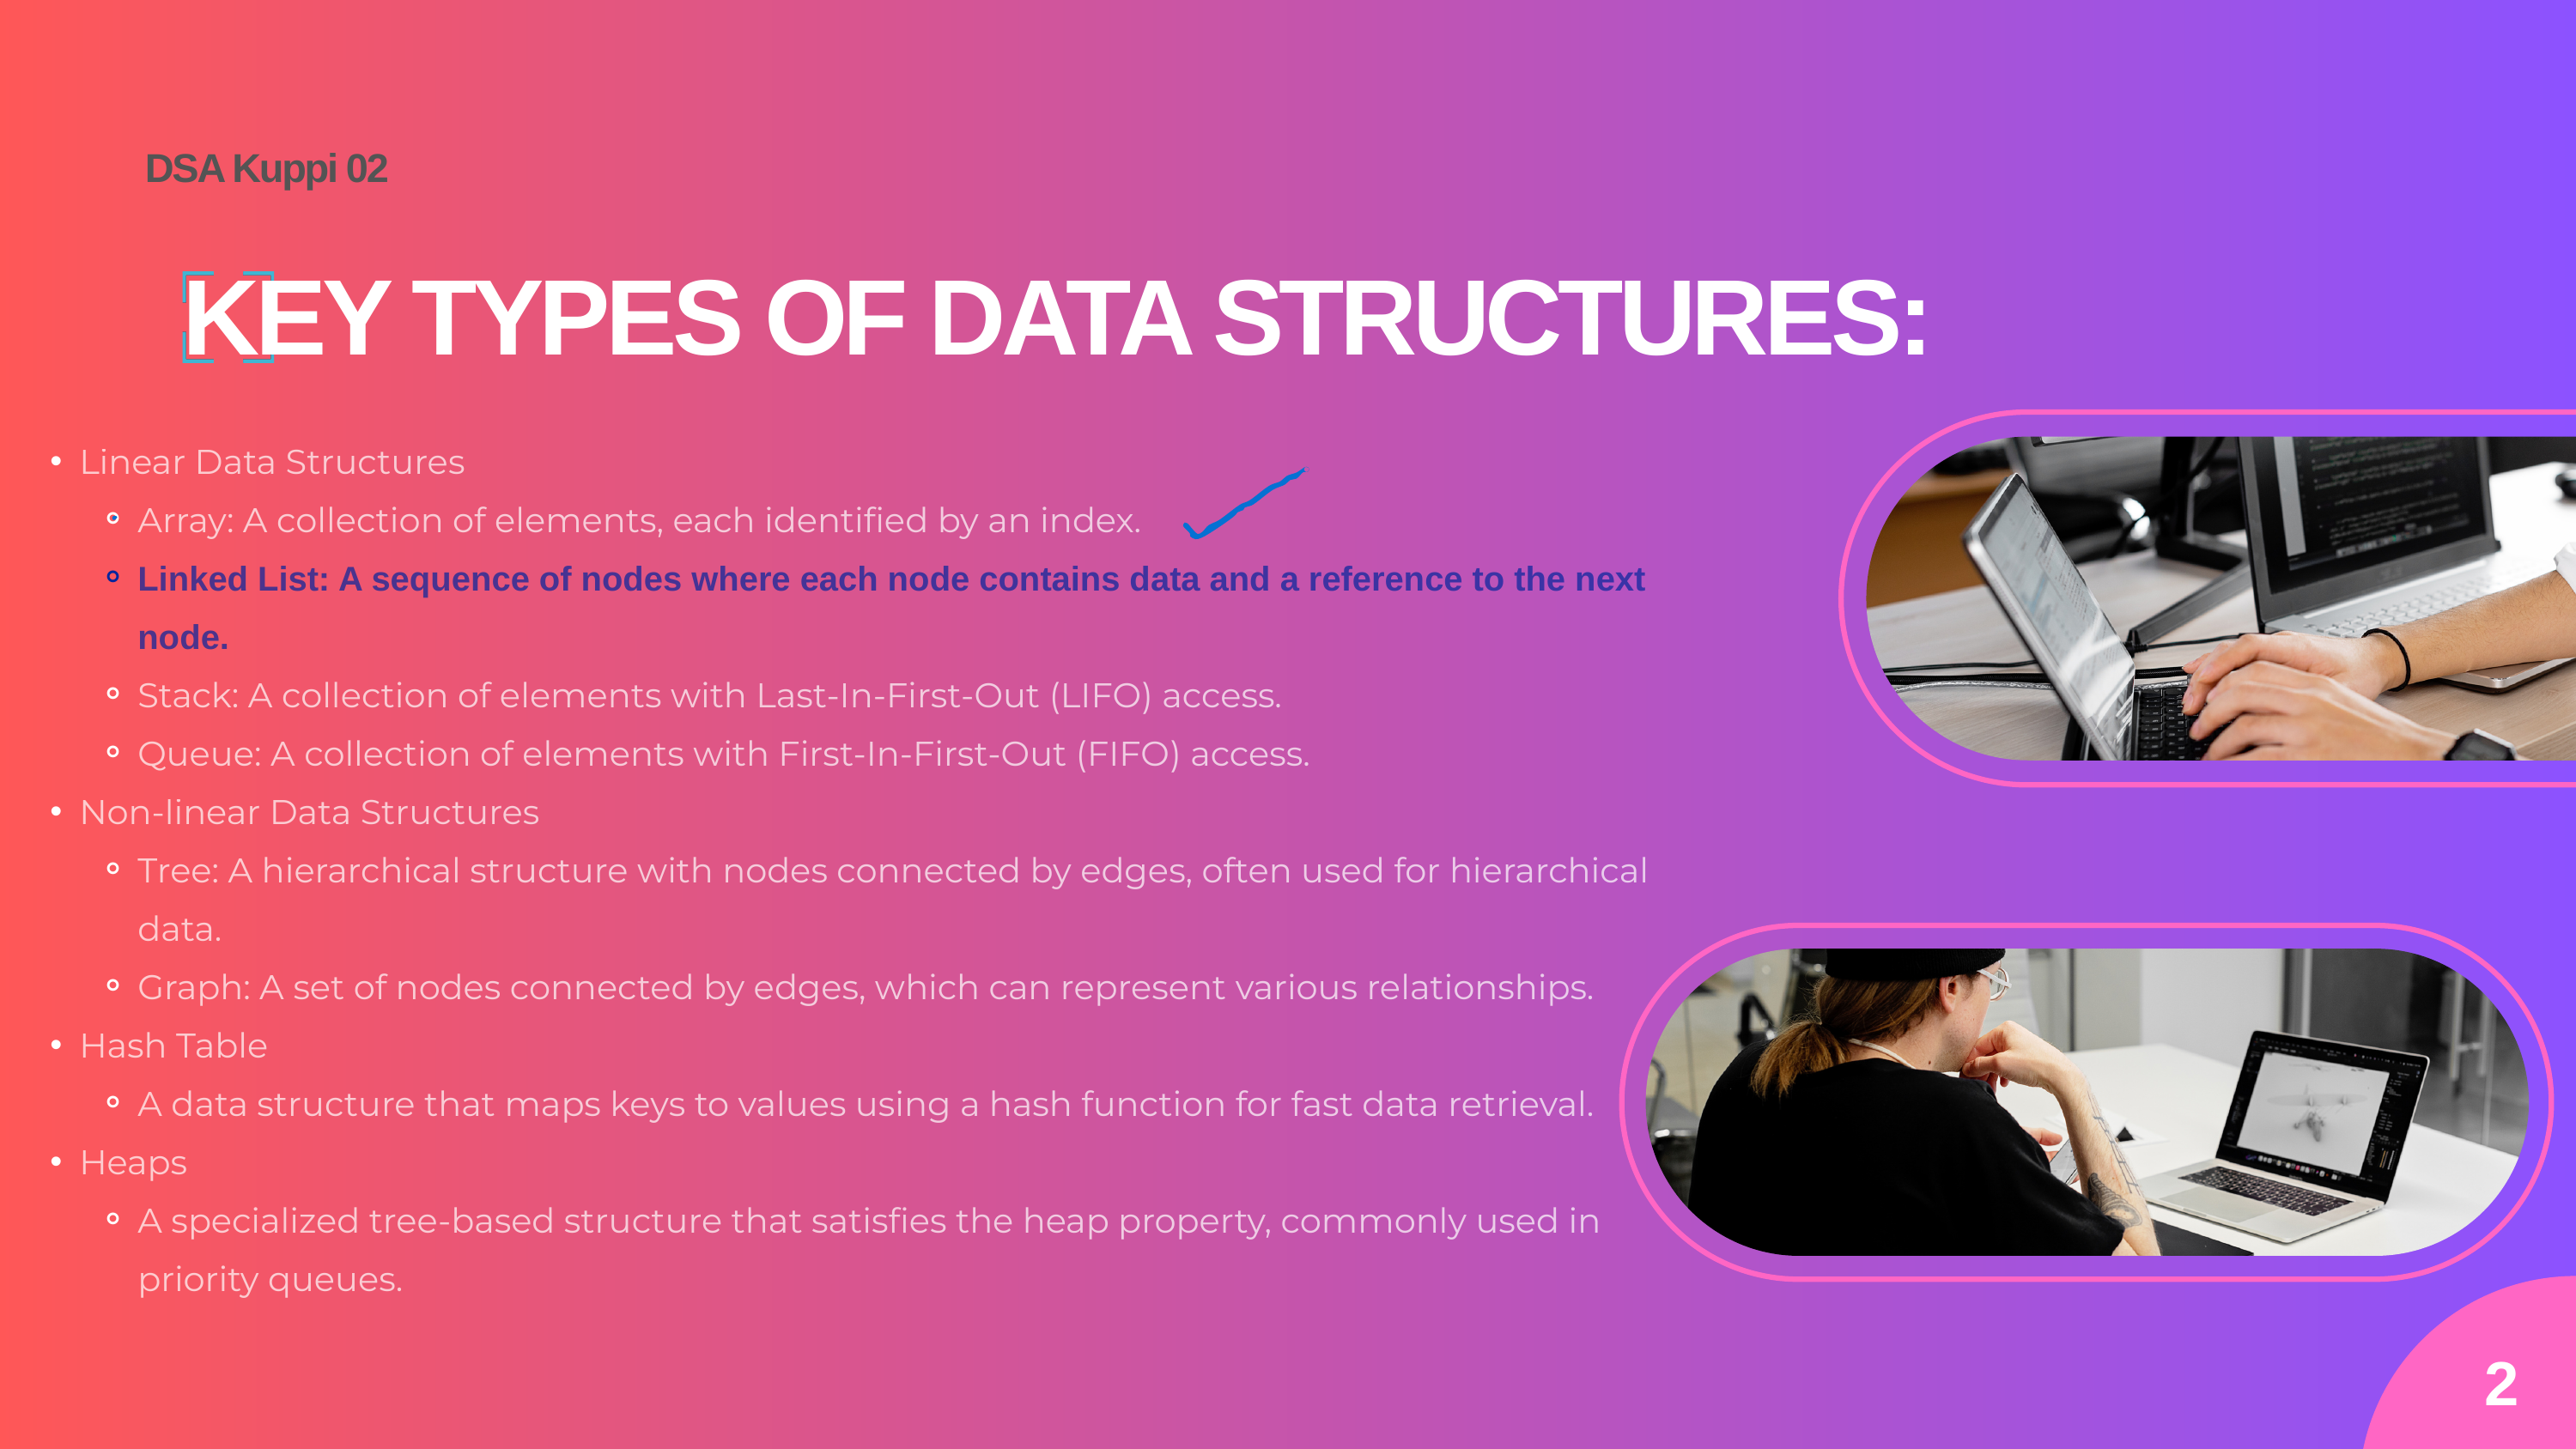

DSA Kuppi 02

KEY TYPES OF DATA STRUCTURES:

Linear Data Structures
Array: A collection of elements, each identified by an index.
Linked List: A sequence of nodes where each node contains data and a reference to the next node.
Stack: A collection of elements with Last-In-First-Out (LIFO) access.
Queue: A collection of elements with First-In-First-Out (FIFO) access.
Non-linear Data Structures
Tree: A hierarchical structure with nodes connected by edges, often used for hierarchical data.
Graph: A set of nodes connected by edges, which can represent various relationships.
Hash Table
A data structure that maps keys to values using a hash function for fast data retrieval.
Heaps
A specialized tree-based structure that satisfies the heap property, commonly used in priority queues.

2